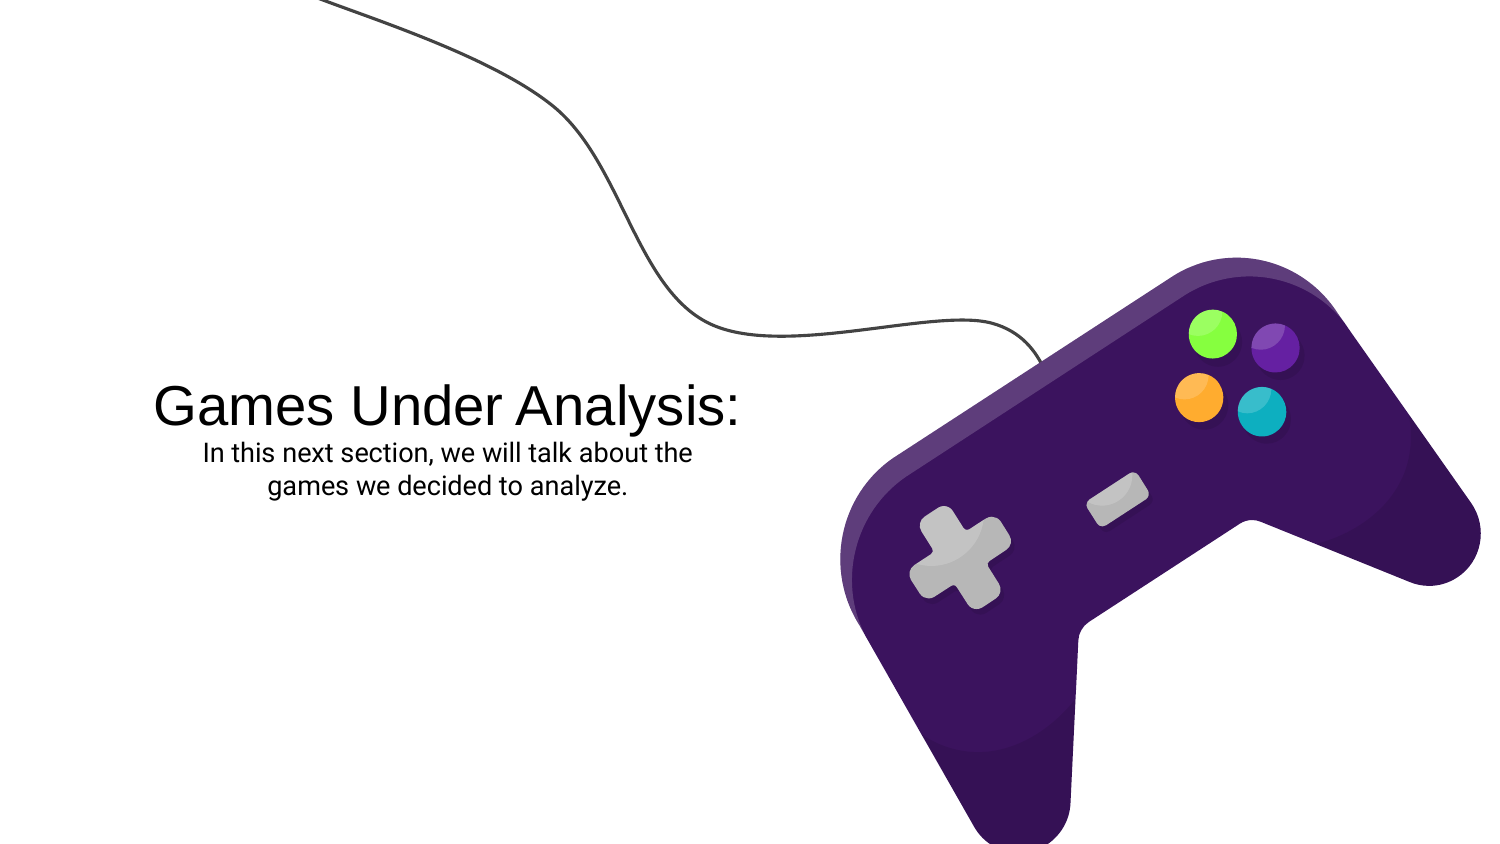

# Games Under Analysis:
In this next section, we will talk about the games we decided to analyze.